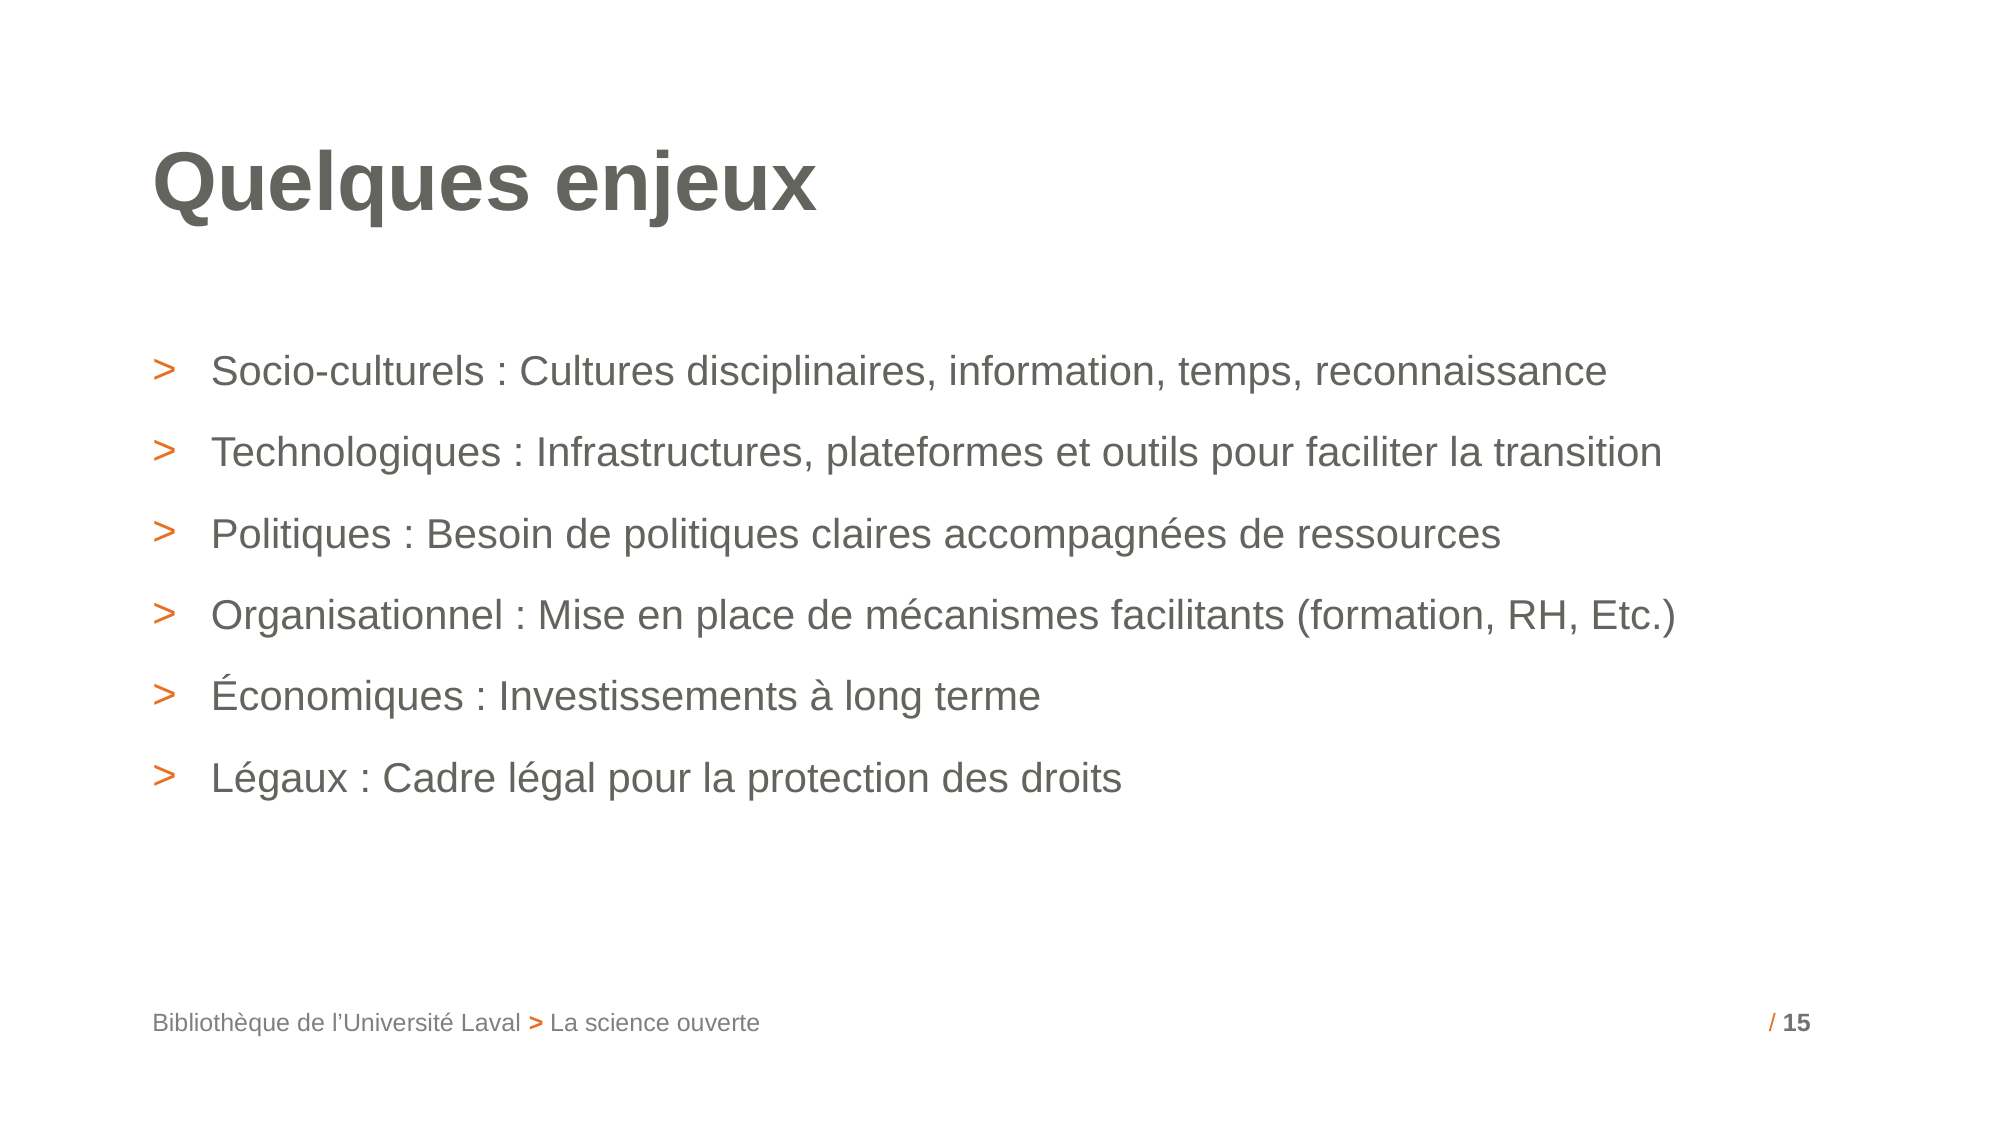

# Quelques enjeux
Socio-culturels : Cultures disciplinaires, information, temps, reconnaissance
Technologiques : Infrastructures, plateformes et outils pour faciliter la transition
Politiques : Besoin de politiques claires accompagnées de ressources
Organisationnel : Mise en place de mécanismes facilitants (formation, RH, Etc.)
Économiques : Investissements à long terme
Légaux : Cadre légal pour la protection des droits
Bibliothèque de l’Université Laval > La science ouverte
/ 15